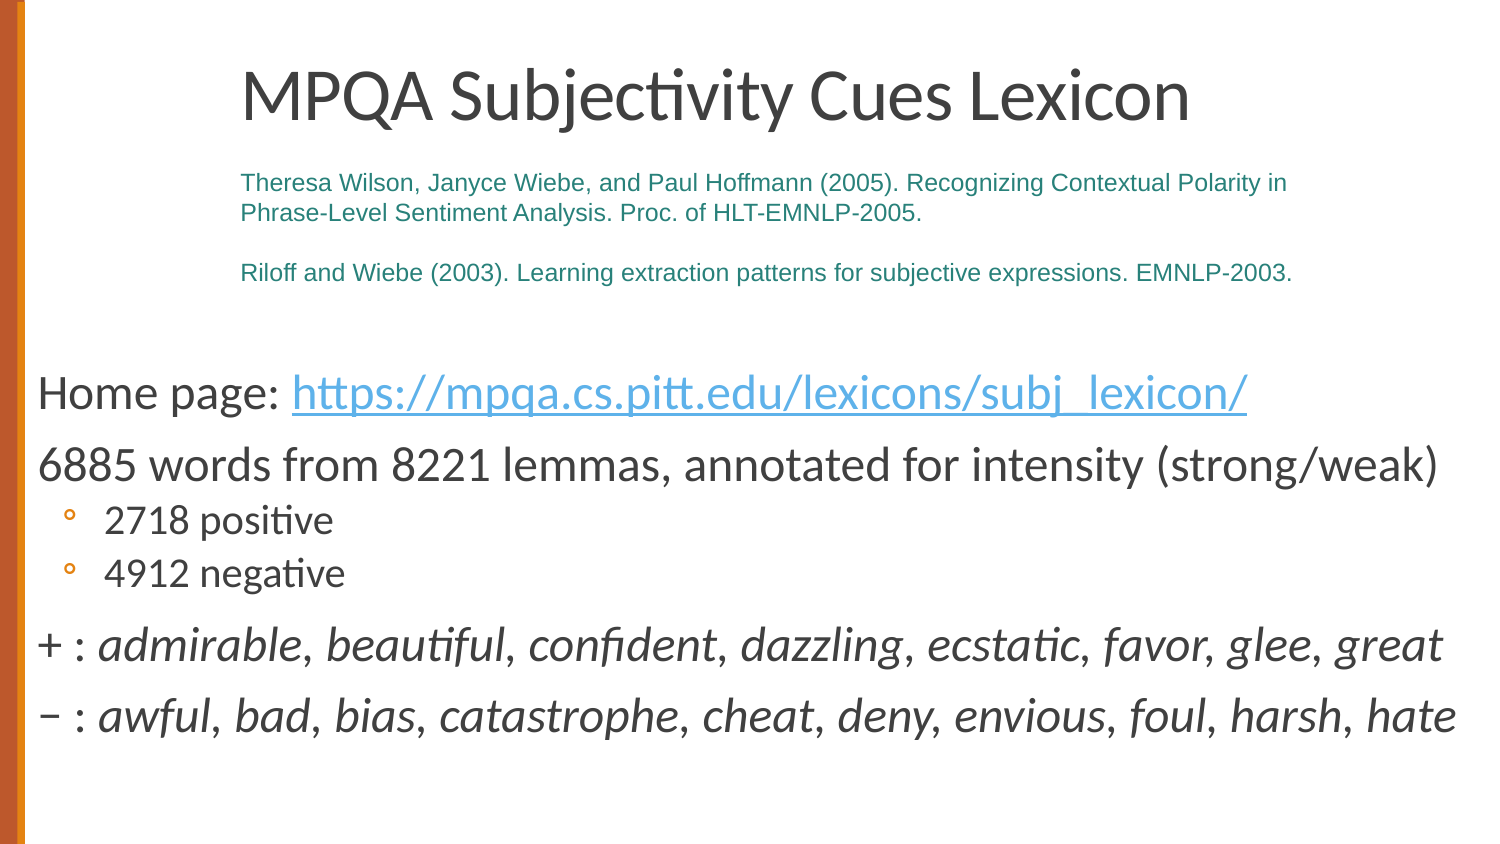

# MPQA Subjectivity Cues Lexicon
Theresa Wilson, Janyce Wiebe, and Paul Hoffmann (2005). Recognizing Contextual Polarity in
Phrase-Level Sentiment Analysis. Proc. of HLT-EMNLP-2005.

Riloff and Wiebe (2003). Learning extraction patterns for subjective expressions. EMNLP-2003.

Home page: https://mpqa.cs.pitt.edu/lexicons/subj_lexicon/
6885 words from 8221 lemmas, annotated for intensity (strong/weak)
2718 positive
4912 negative
+ : admirable, beautiful, confident, dazzling, ecstatic, favor, glee, great
− : awful, bad, bias, catastrophe, cheat, deny, envious, foul, harsh, hate

41